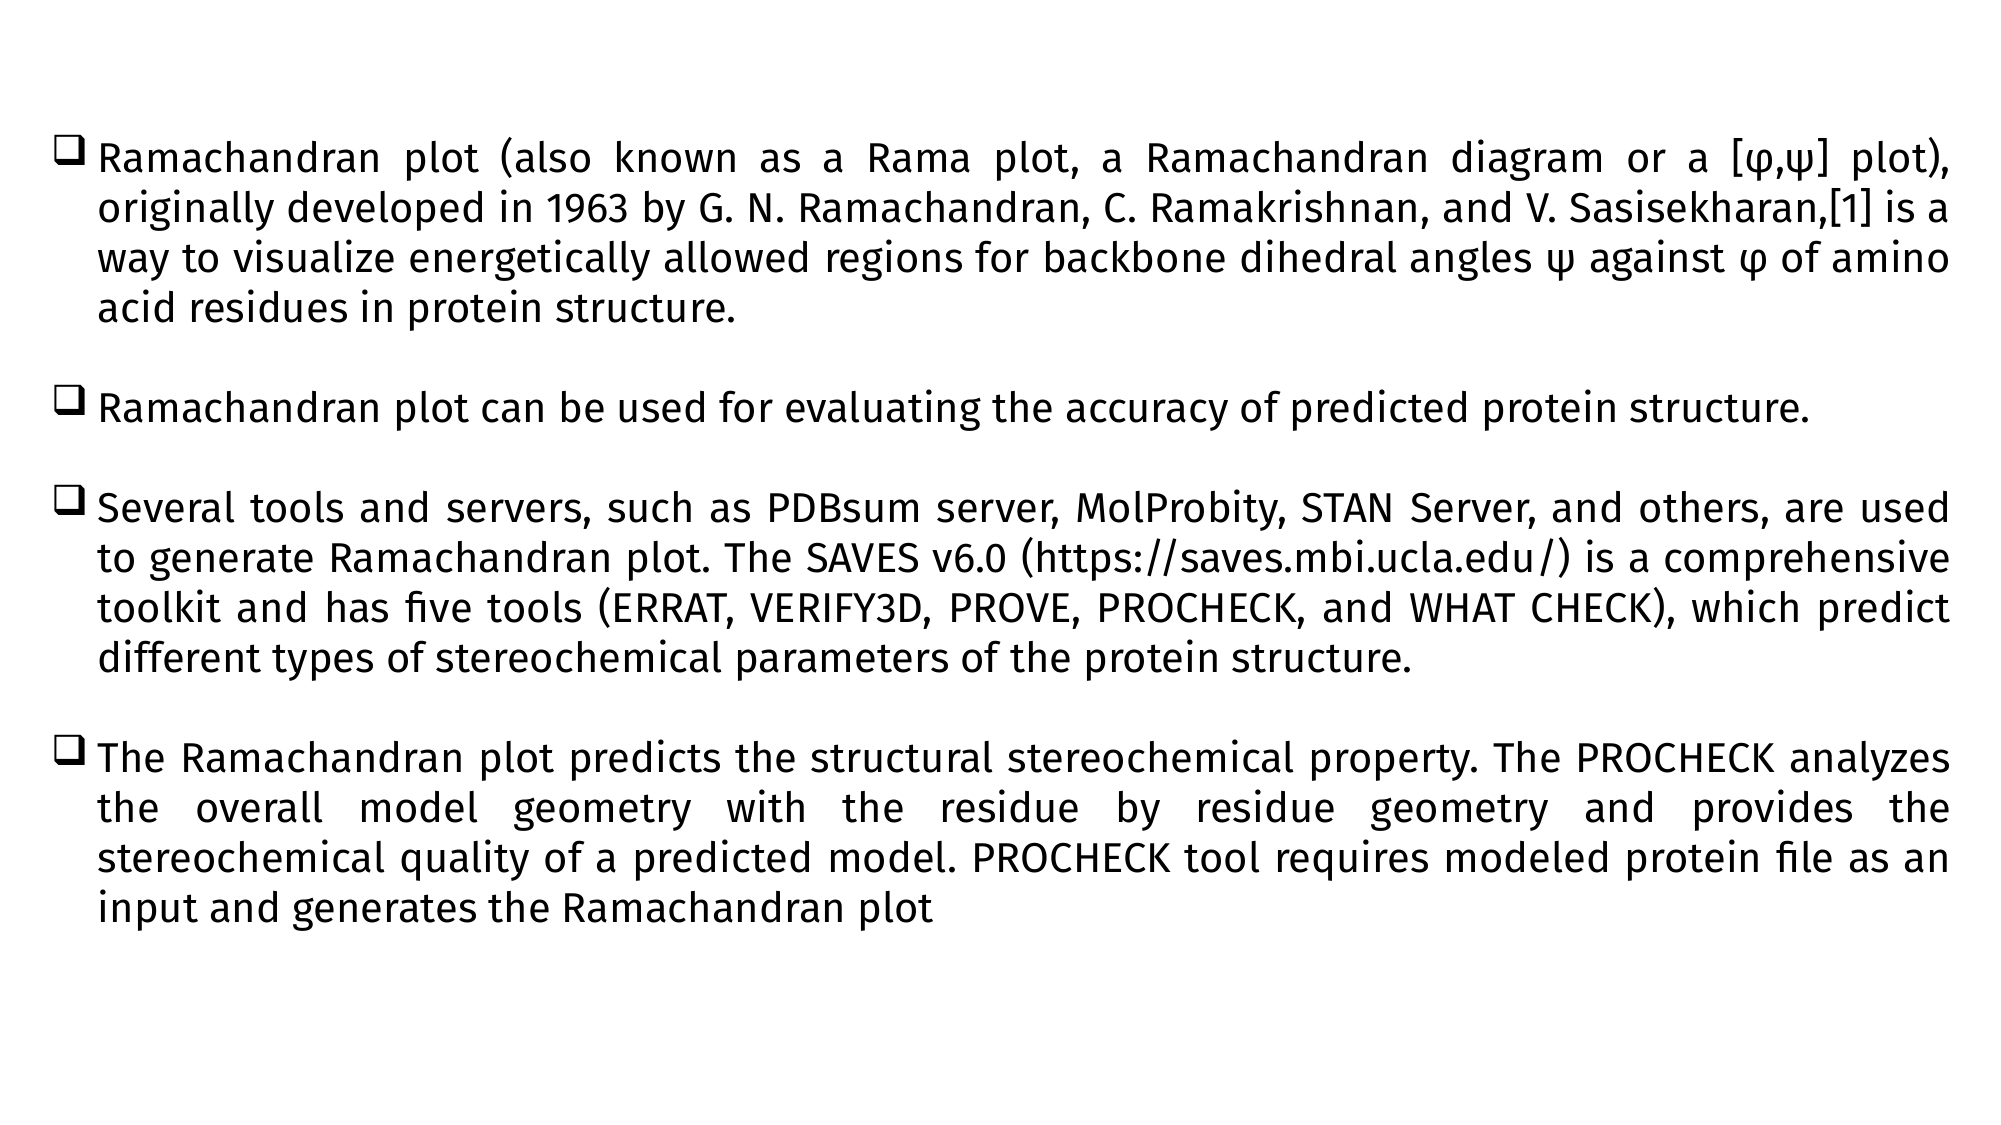

Ramachandran plot (also known as a Rama plot, a Ramachandran diagram or a [φ,ψ] plot), originally developed in 1963 by G. N. Ramachandran, C. Ramakrishnan, and V. Sasisekharan,[1] is a way to visualize energetically allowed regions for backbone dihedral angles ψ against φ of amino acid residues in protein structure.

Ramachandran plot can be used for evaluating the accuracy of predicted protein structure.

Several tools and servers, such as PDBsum server, MolProbity, STAN Server, and others, are used to generate Ramachandran plot. The SAVES v6.0 (https://saves.mbi.ucla.edu/) is a comprehensive toolkit and has five tools (ERRAT, VERIFY3D, PROVE, PROCHECK, and WHAT CHECK), which predict different types of stereochemical parameters of the protein structure.

The Ramachandran plot predicts the structural stereochemical property. The PROCHECK analyzes the overall model geometry with the residue by residue geometry and provides the stereochemical quality of a predicted model. PROCHECK tool requires modeled protein file as an input and generates the Ramachandran plot